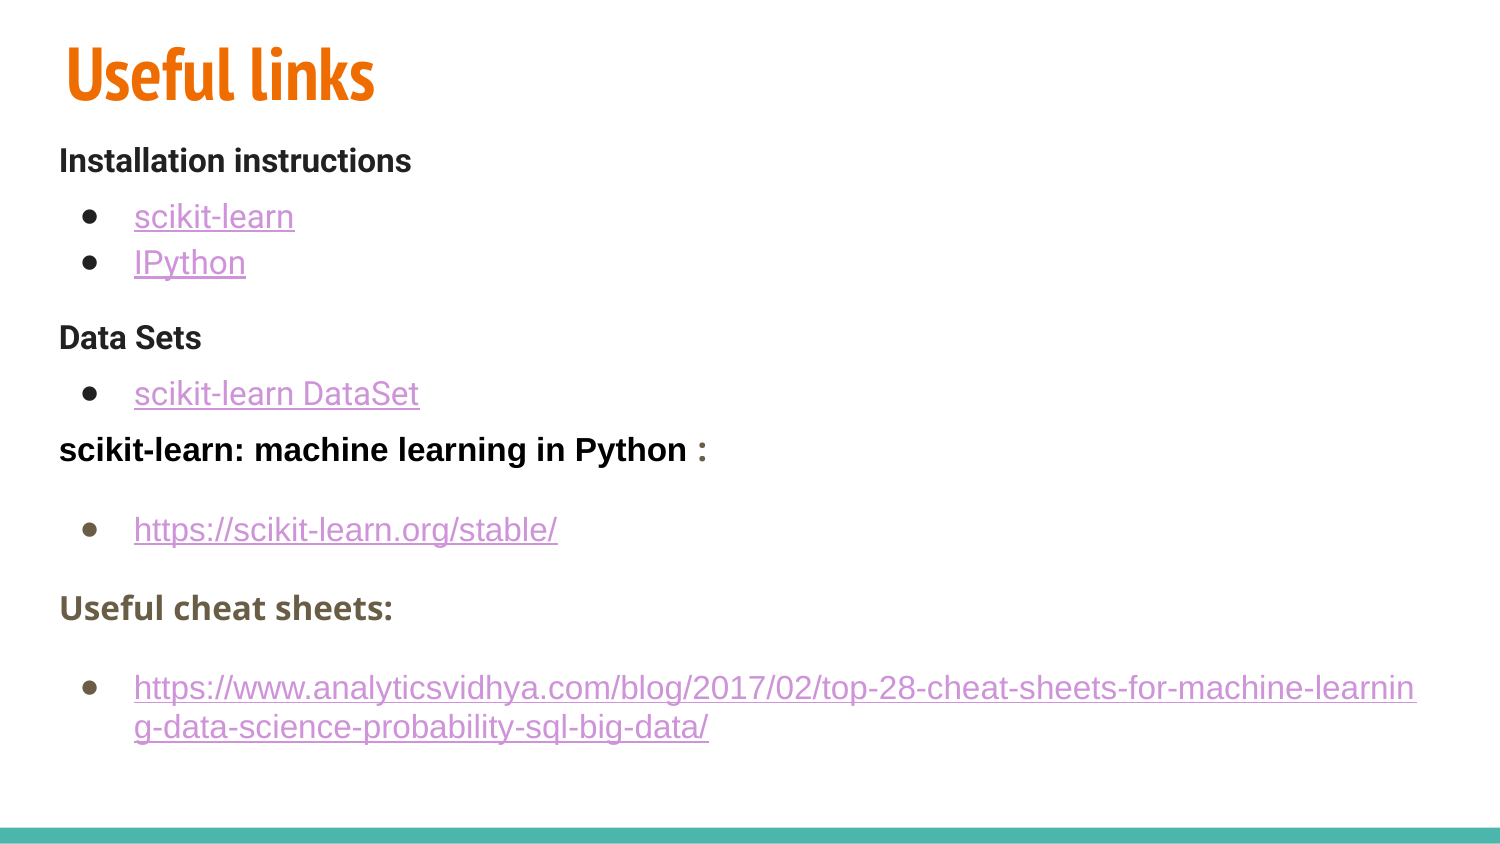

# Useful links
Installation instructions
scikit-learn
IPython
Data Sets
scikit-learn DataSet
scikit-learn: machine learning in Python :
https://scikit-learn.org/stable/
Useful cheat sheets:
https://www.analyticsvidhya.com/blog/2017/02/top-28-cheat-sheets-for-machine-learning-data-science-probability-sql-big-data/